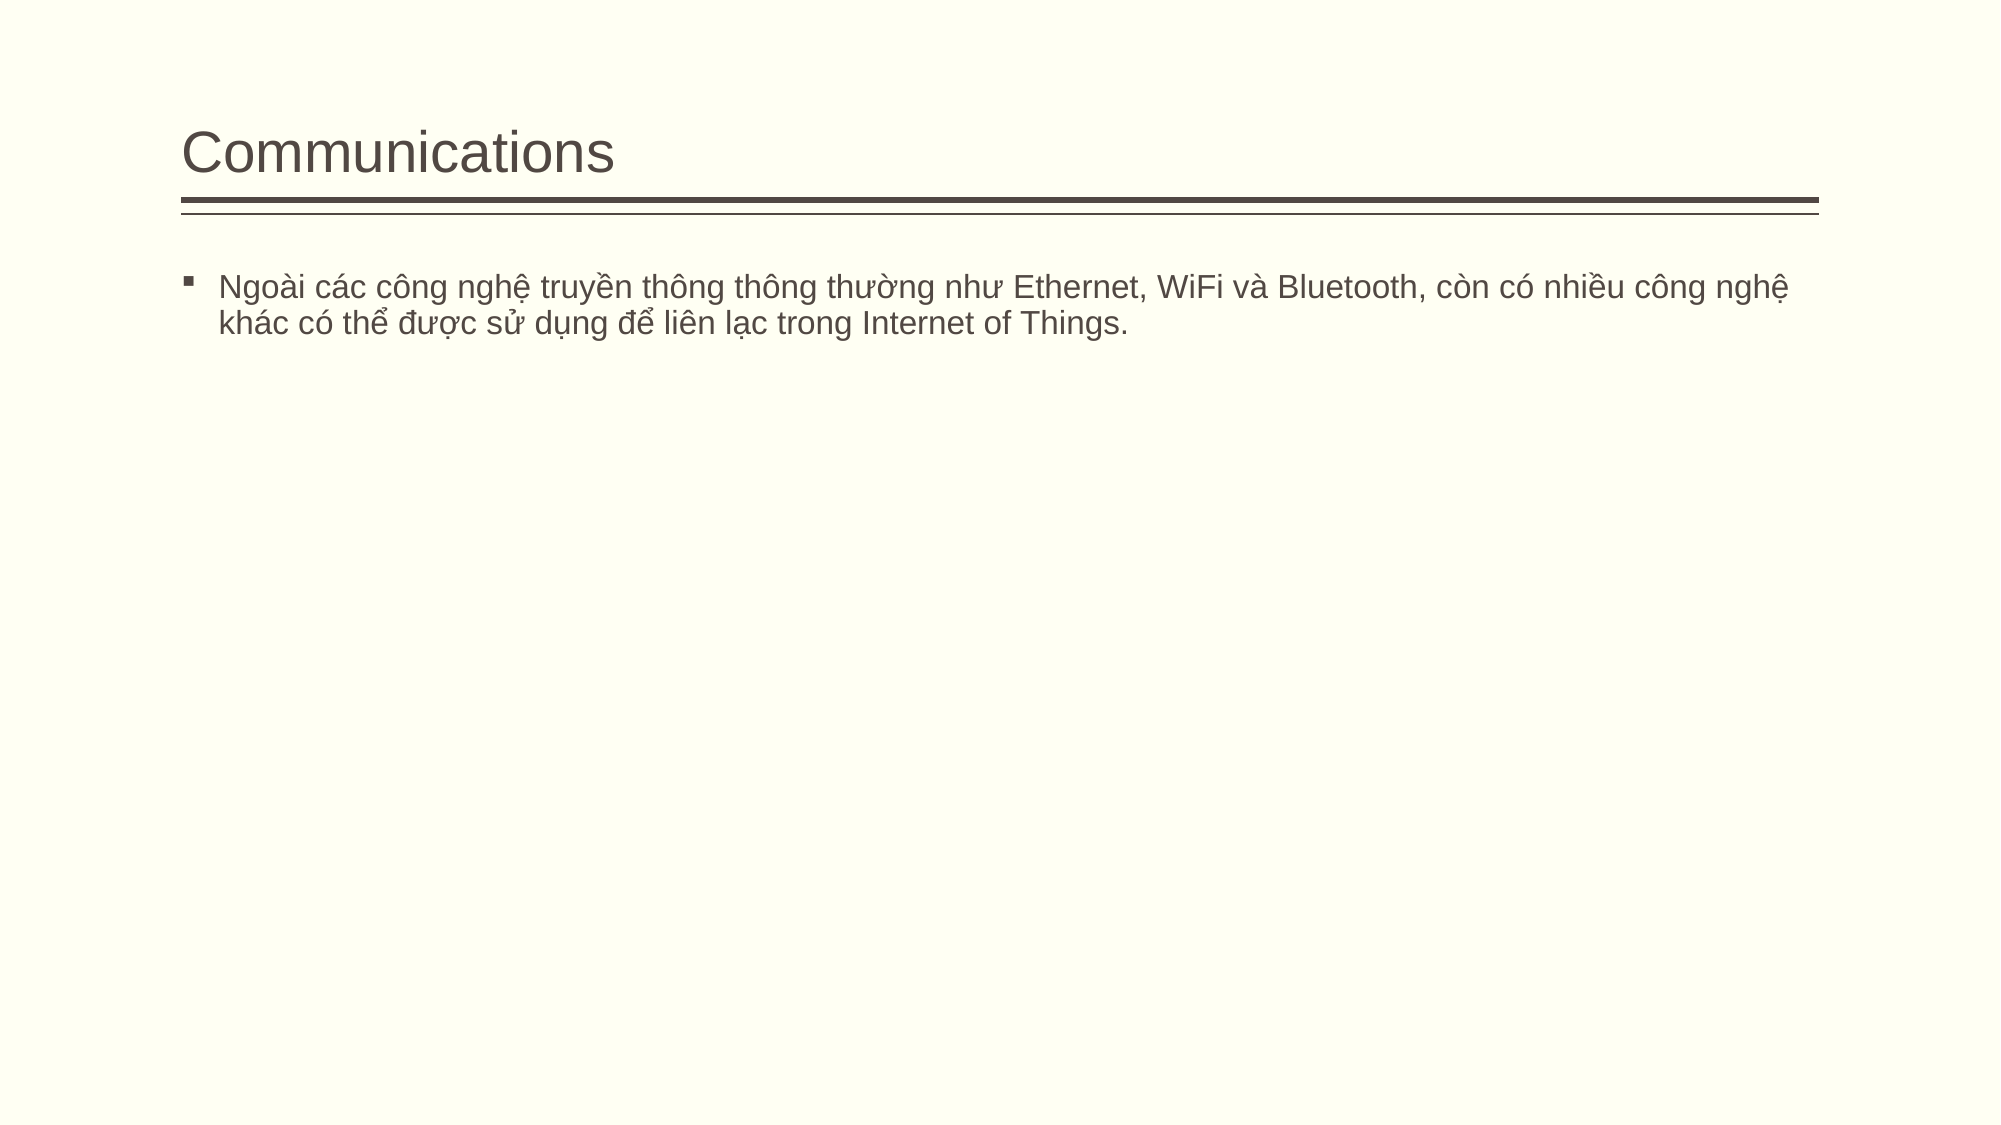

# Communications
Ngoài các công nghệ truyền thông thông thường như Ethernet, WiFi và Bluetooth, còn có nhiều công nghệ khác có thể được sử dụng để liên lạc trong Internet of Things.